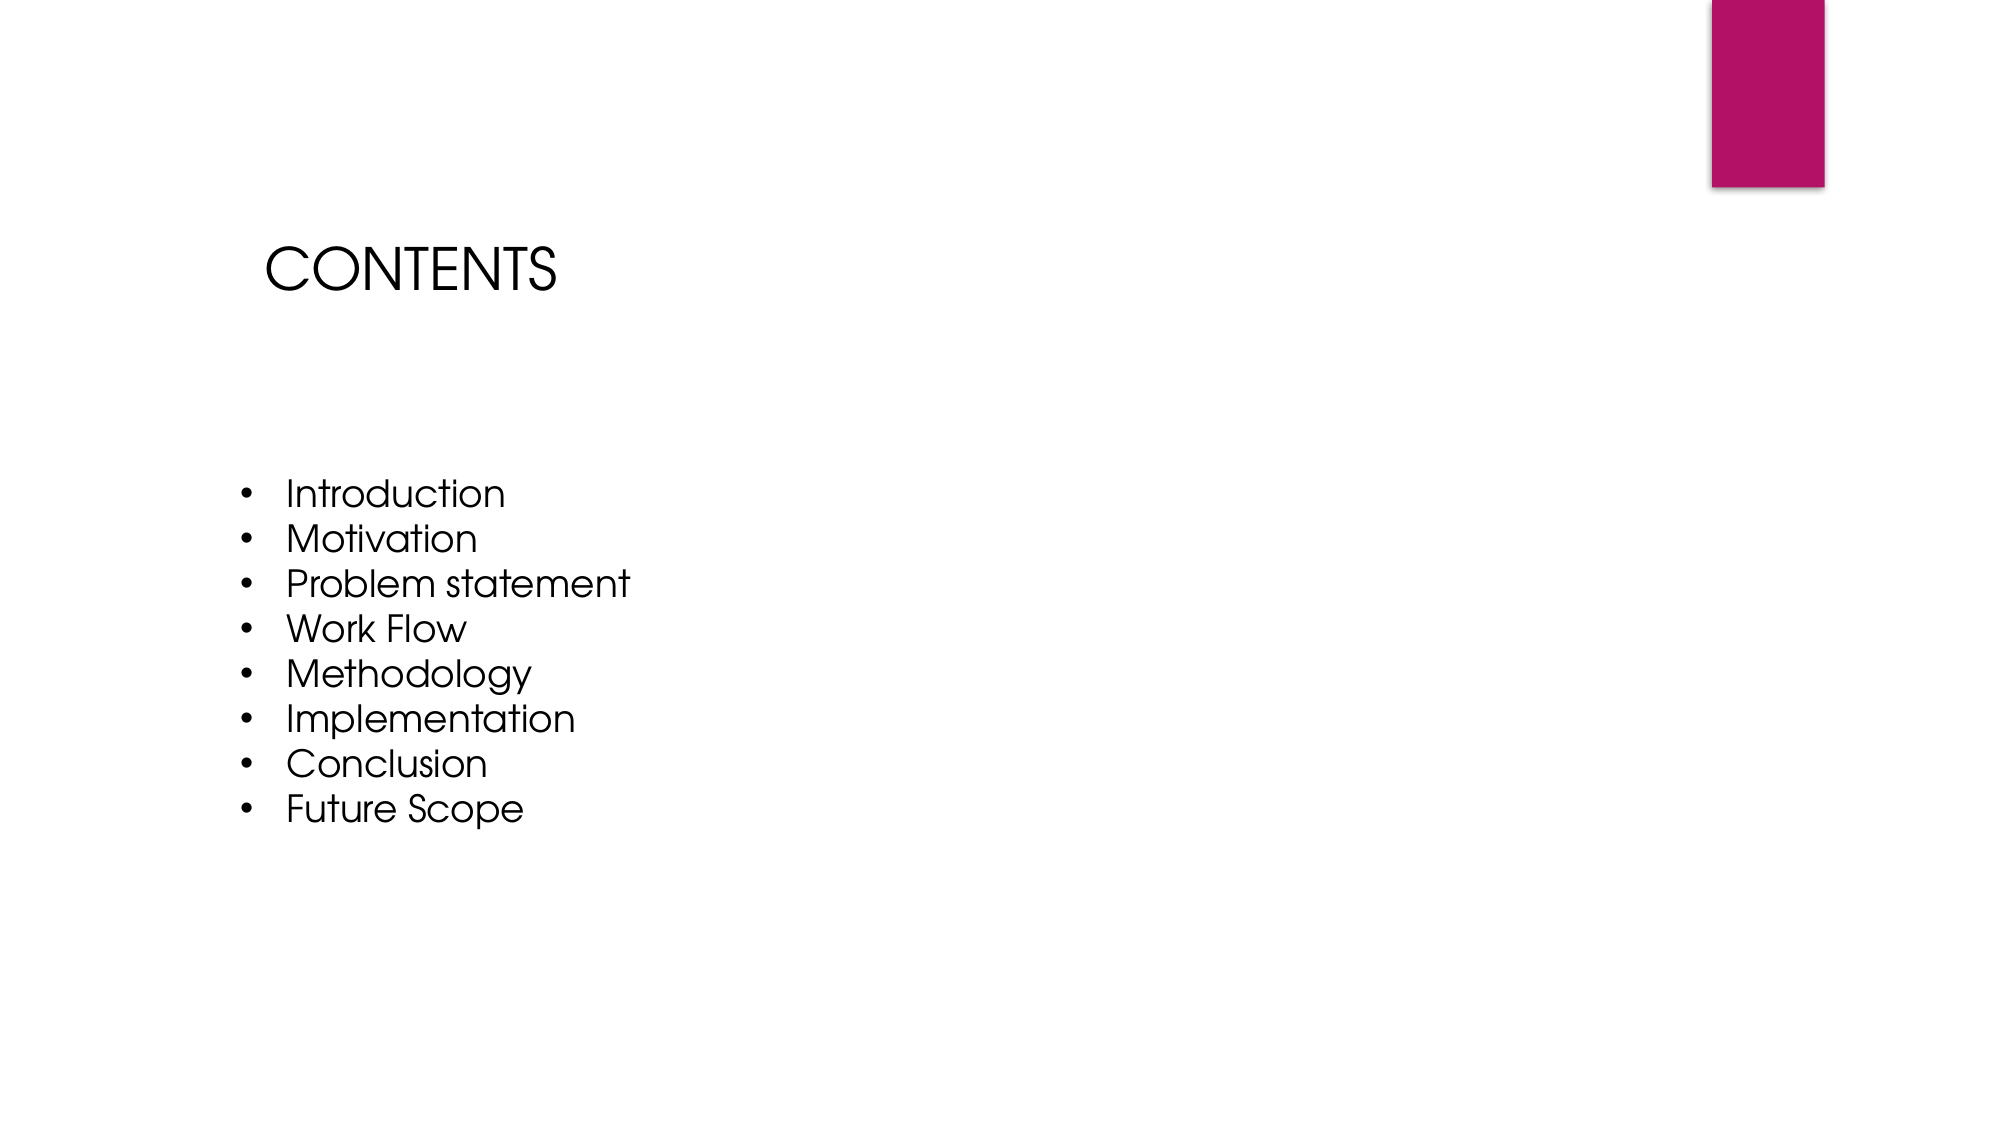

CONTENTS
Introduction
Motivation
Problem statement
Work Flow
Methodology
Implementation
Conclusion
Future Scope